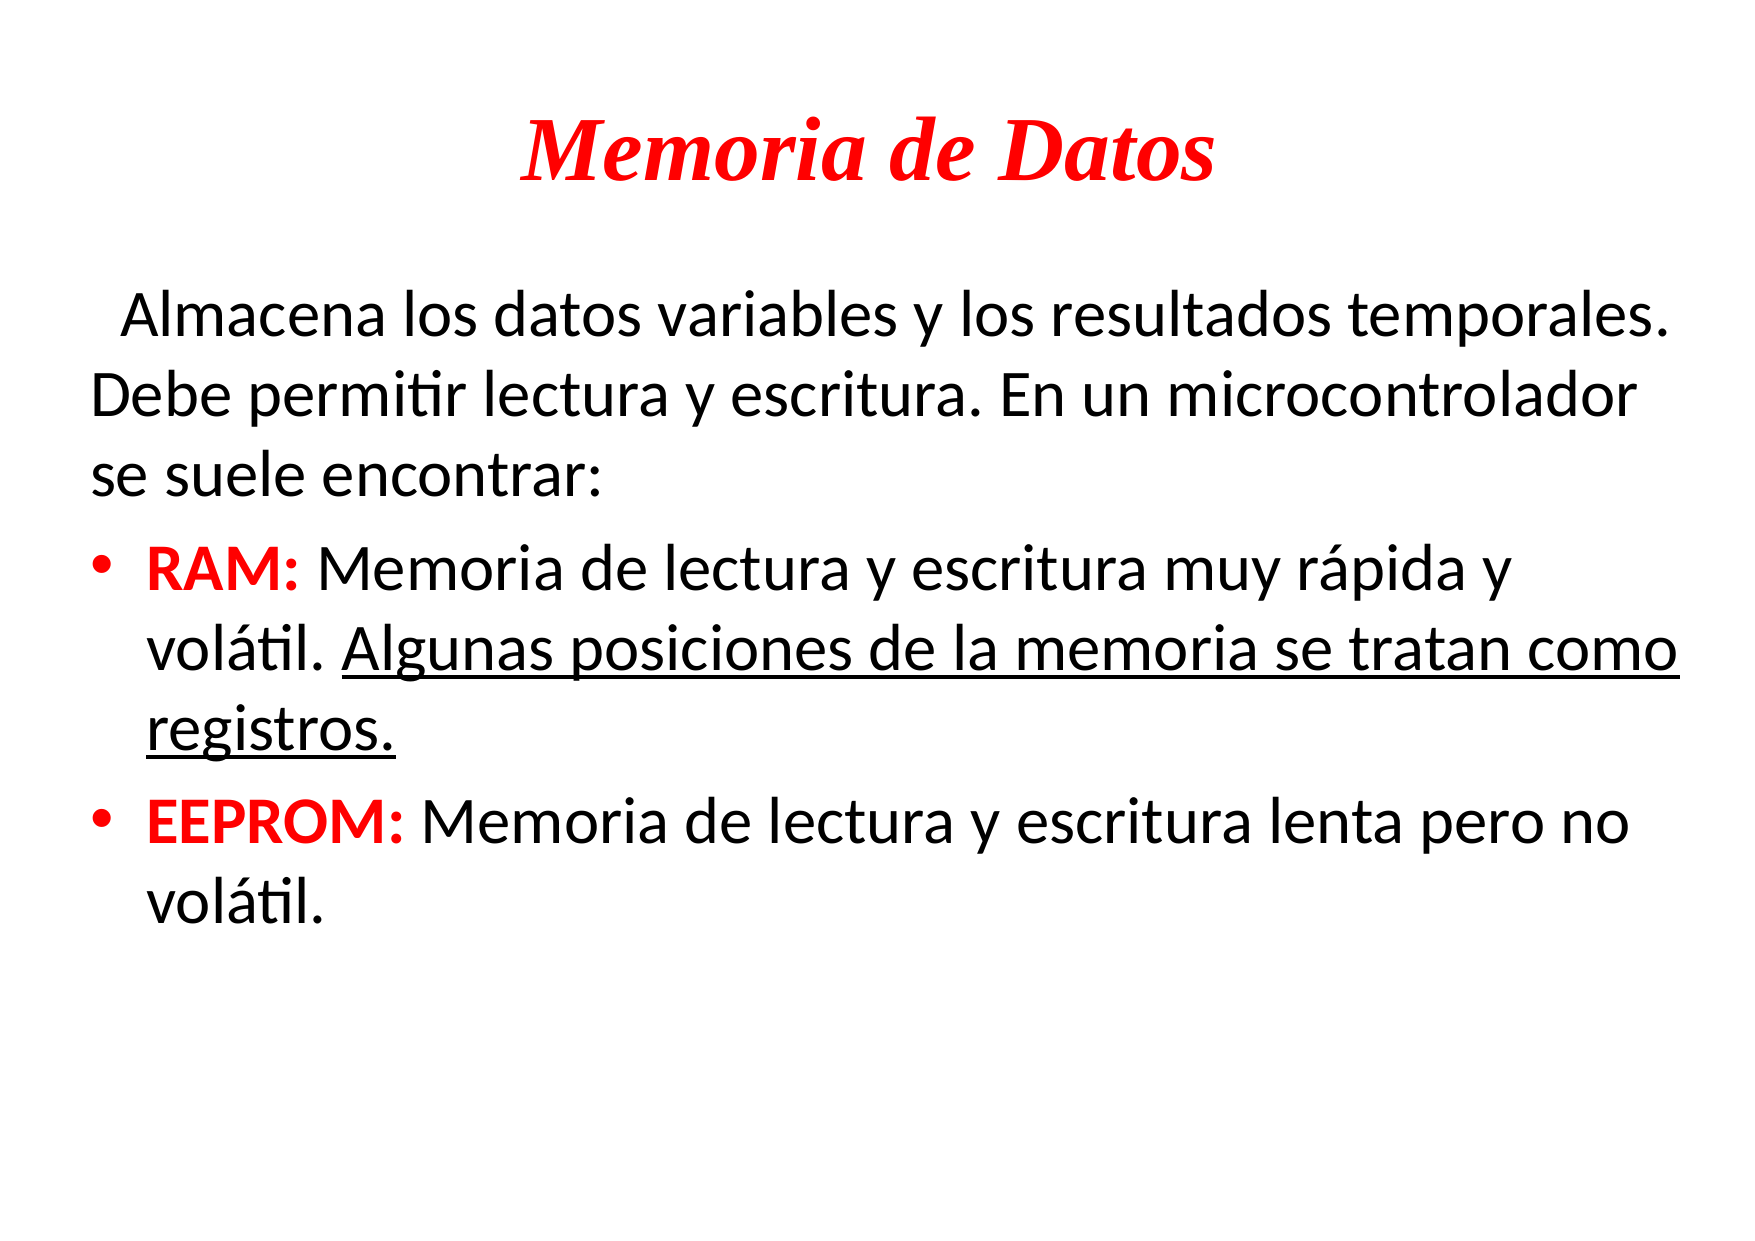

# Memoria de Datos
  Almacena los datos variables y los resultados temporales. Debe permitir lectura y escritura. En un microcontrolador se suele encontrar:
RAM: Memoria de lectura y escritura muy rápida y volátil. Algunas posiciones de la memoria se tratan como registros.
EEPROM: Memoria de lectura y escritura lenta pero no volátil.